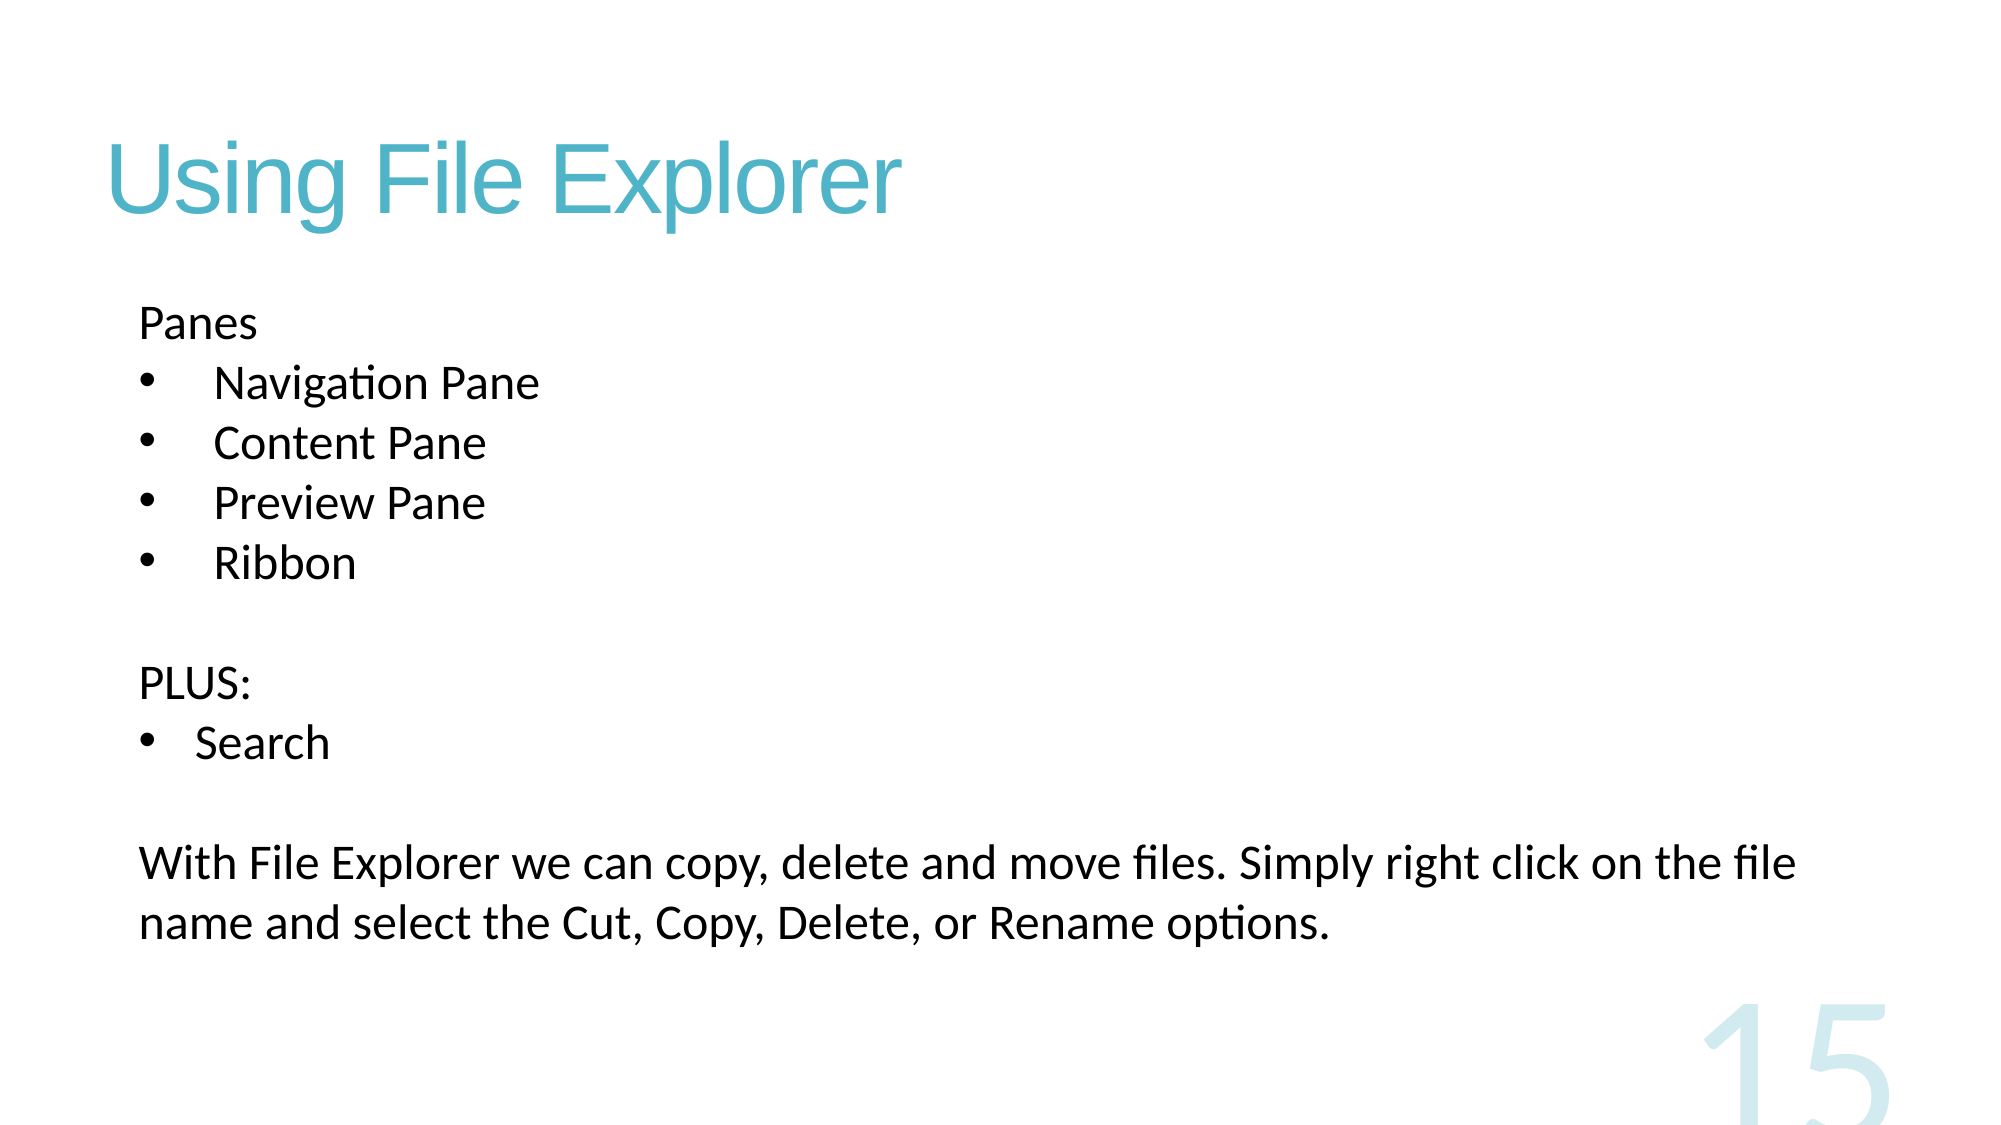

# Using File Explorer
Panes
Navigation Pane
Content Pane
Preview Pane
Ribbon

PLUS:
Search

With File Explorer we can copy, delete and move files. Simply right click on the file name and select the Cut, Copy, Delete, or Rename options.

15